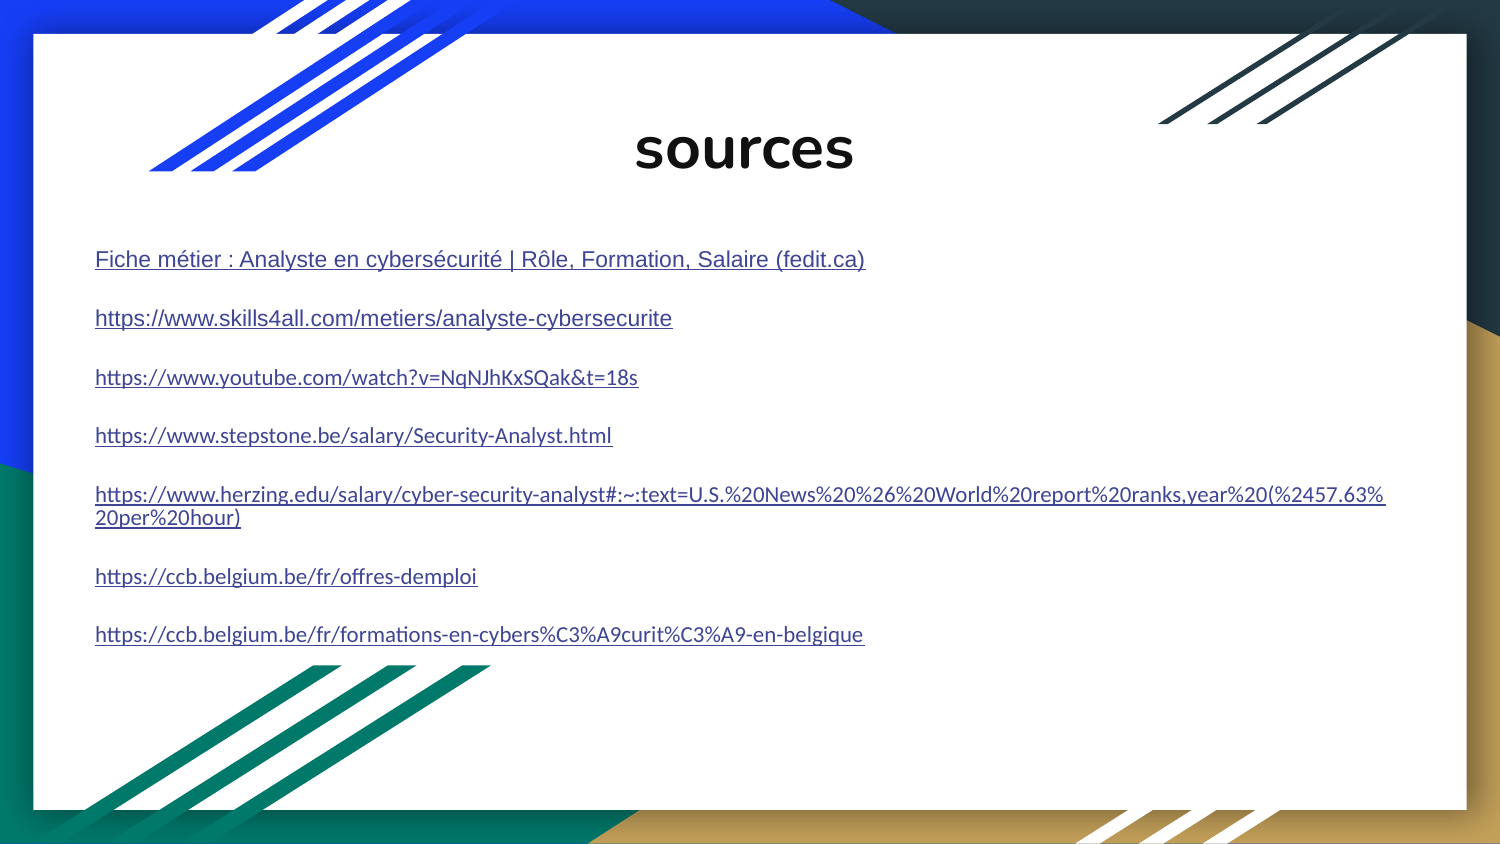

# sources

Fiche métier : Analyste en cybersécurité | Rôle, Formation, Salaire (fedit.ca)
https://www.skills4all.com/metiers/analyste-cybersecurite
https://www.youtube.com/watch?v=NqNJhKxSQak&t=18s
https://www.stepstone.be/salary/Security-Analyst.html
https://www.herzing.edu/salary/cyber-security-analyst#:~:text=U.S.%20News%20%26%20World%20report%20ranks,year%20(%2457.63%20per%20hour)
https://ccb.belgium.be/fr/offres-demploi
https://ccb.belgium.be/fr/formations-en-cybers%C3%A9curit%C3%A9-en-belgique